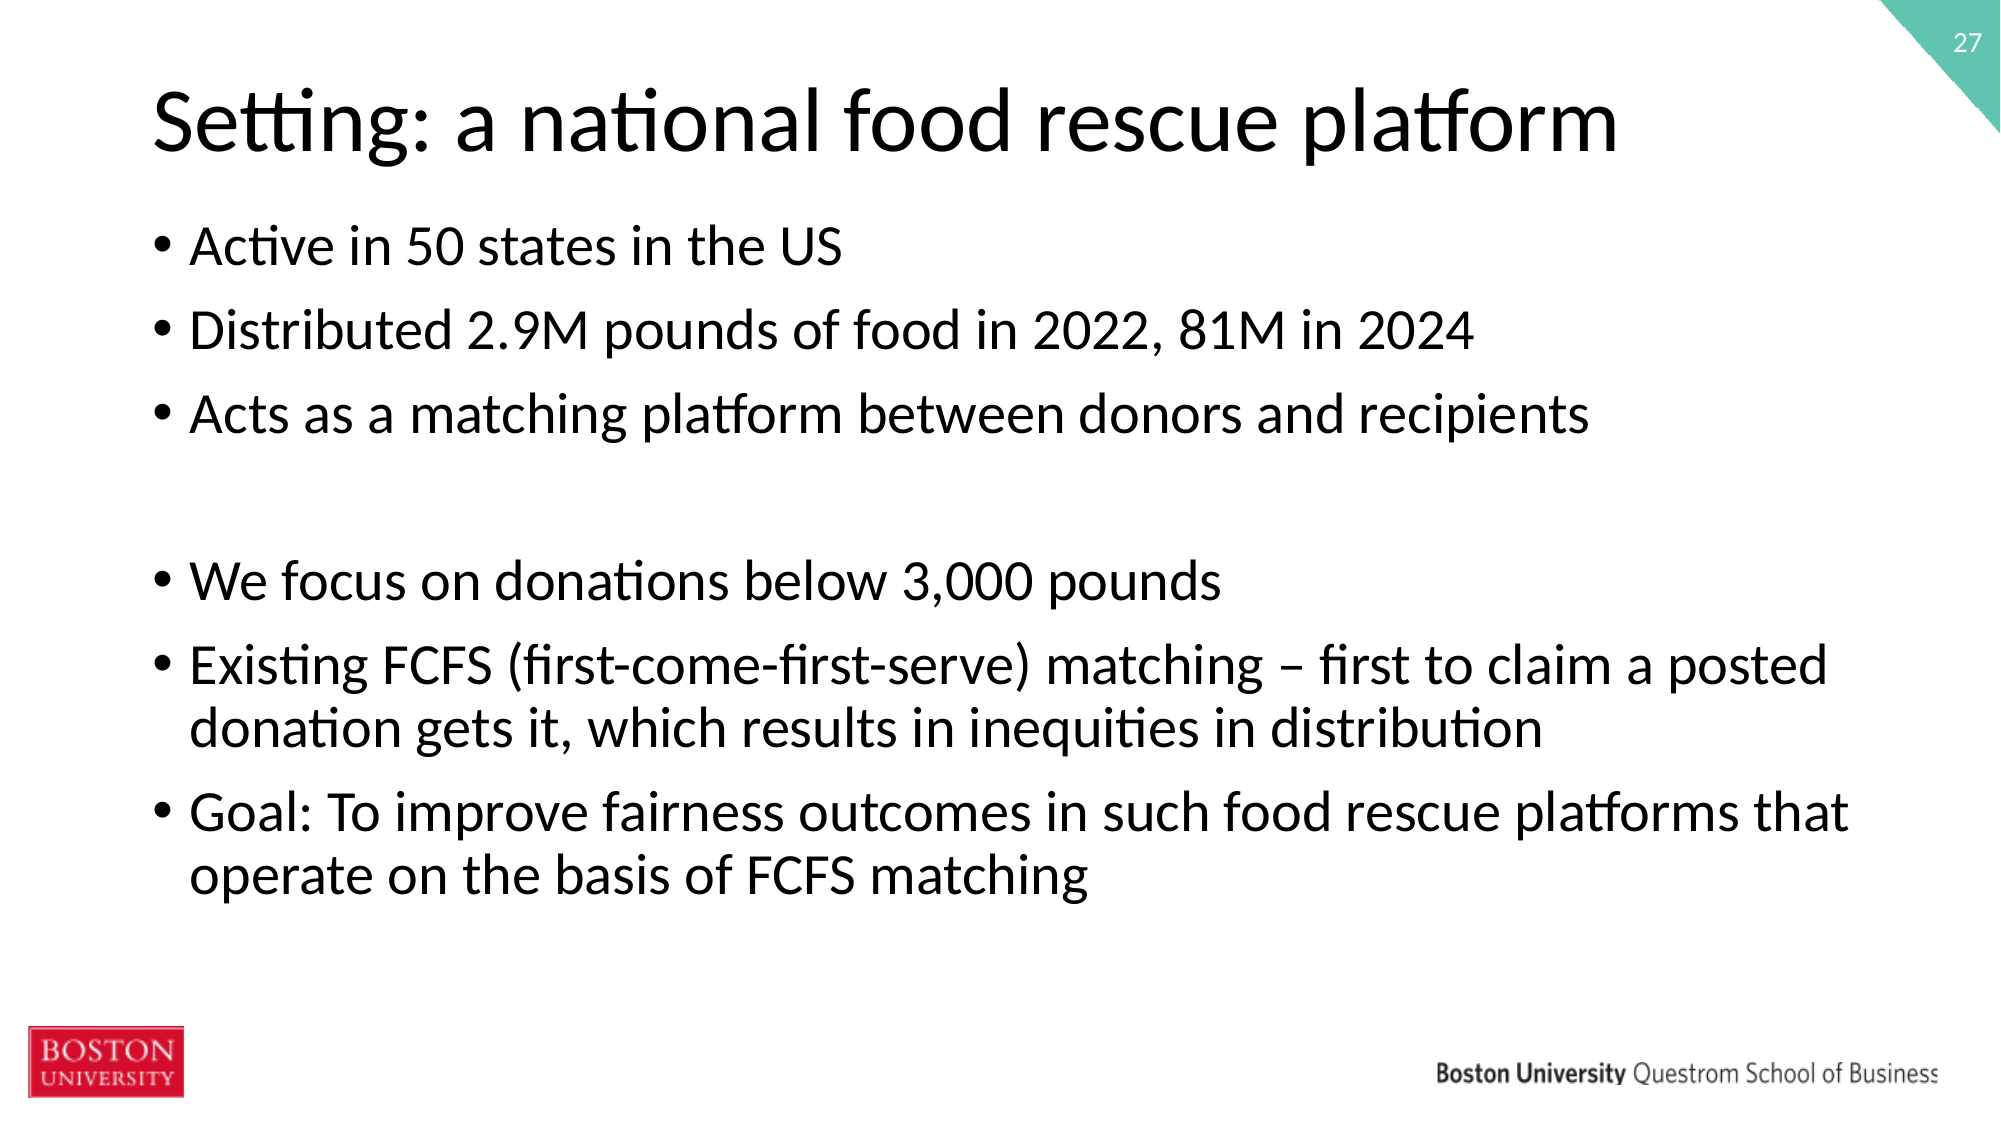

# Setting: a national food rescue platform
Active in 50 states in the US
Distributed 2.9M pounds of food in 2022, 81M in 2024
Acts as a matching platform between donors and recipients

We focus on donations below 3,000 pounds
Existing FCFS (first-come-first-serve) matching – first to claim a posted donation gets it, which results in inequities in distribution
Goal: To improve fairness outcomes in such food rescue platforms that operate on the basis of FCFS matching